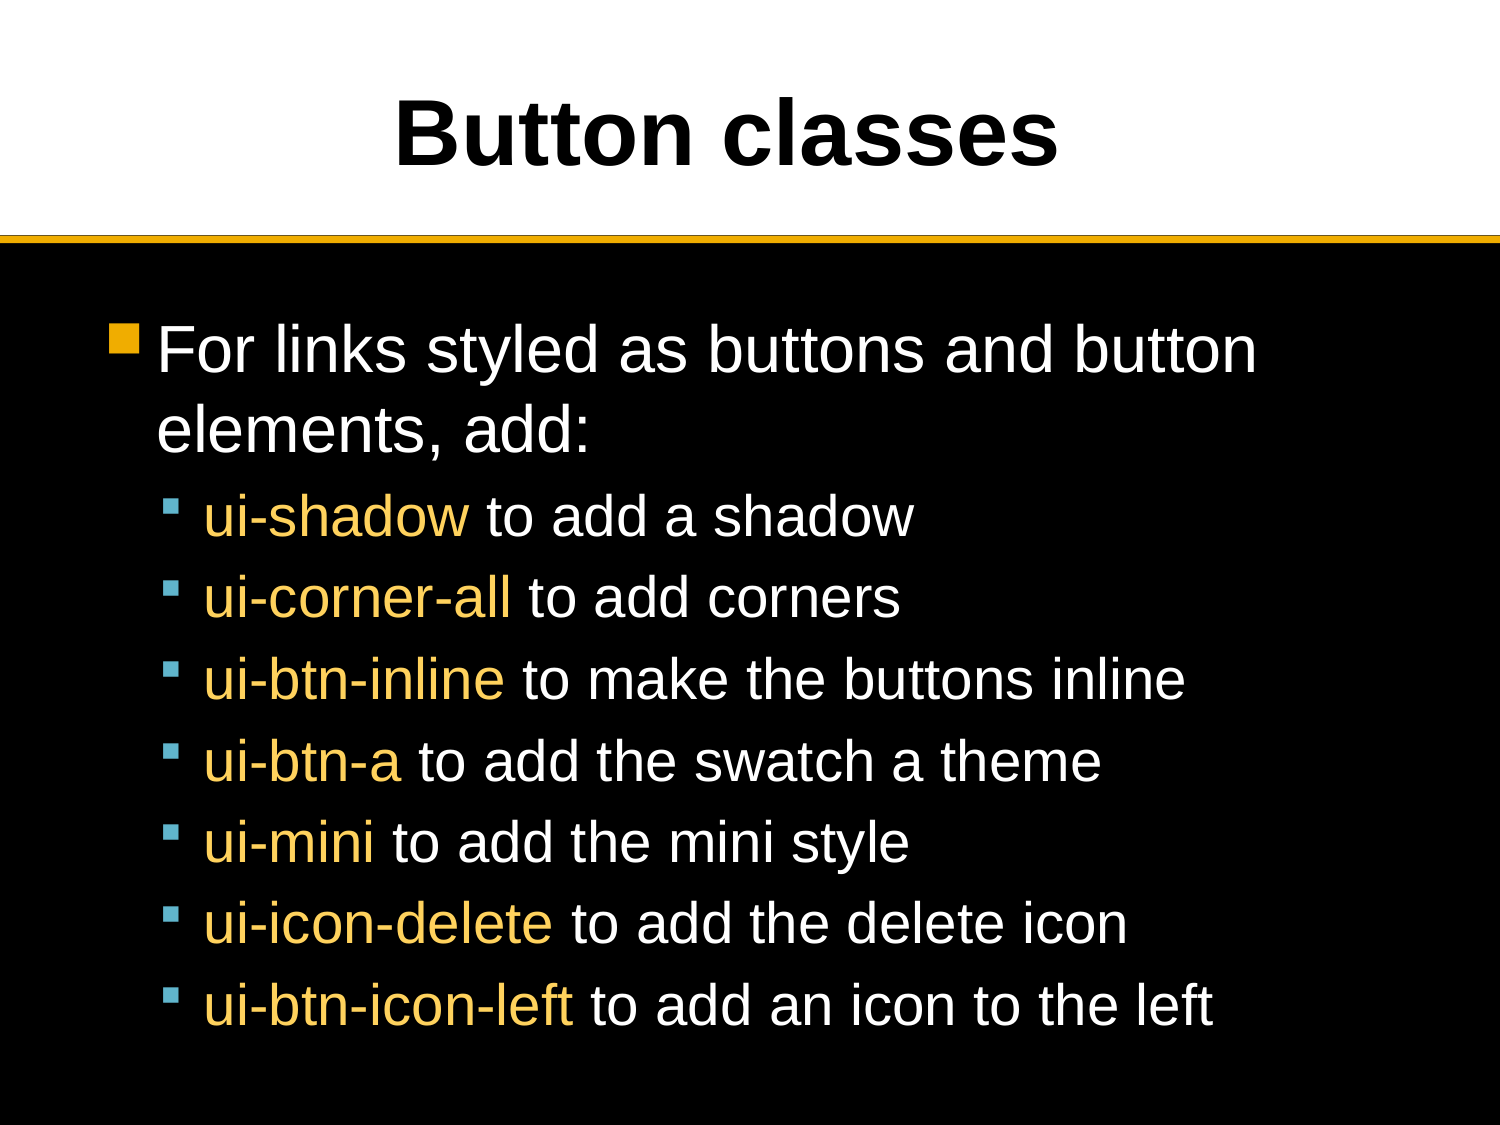

# Button classes
For links styled as buttons and button elements, add:
ui-shadow to add a shadow
ui-corner-all to add corners
ui-btn-inline to make the buttons inline
ui-btn-a to add the swatch a theme
ui-mini to add the mini style
ui-icon-delete to add the delete icon
ui-btn-icon-left to add an icon to the left